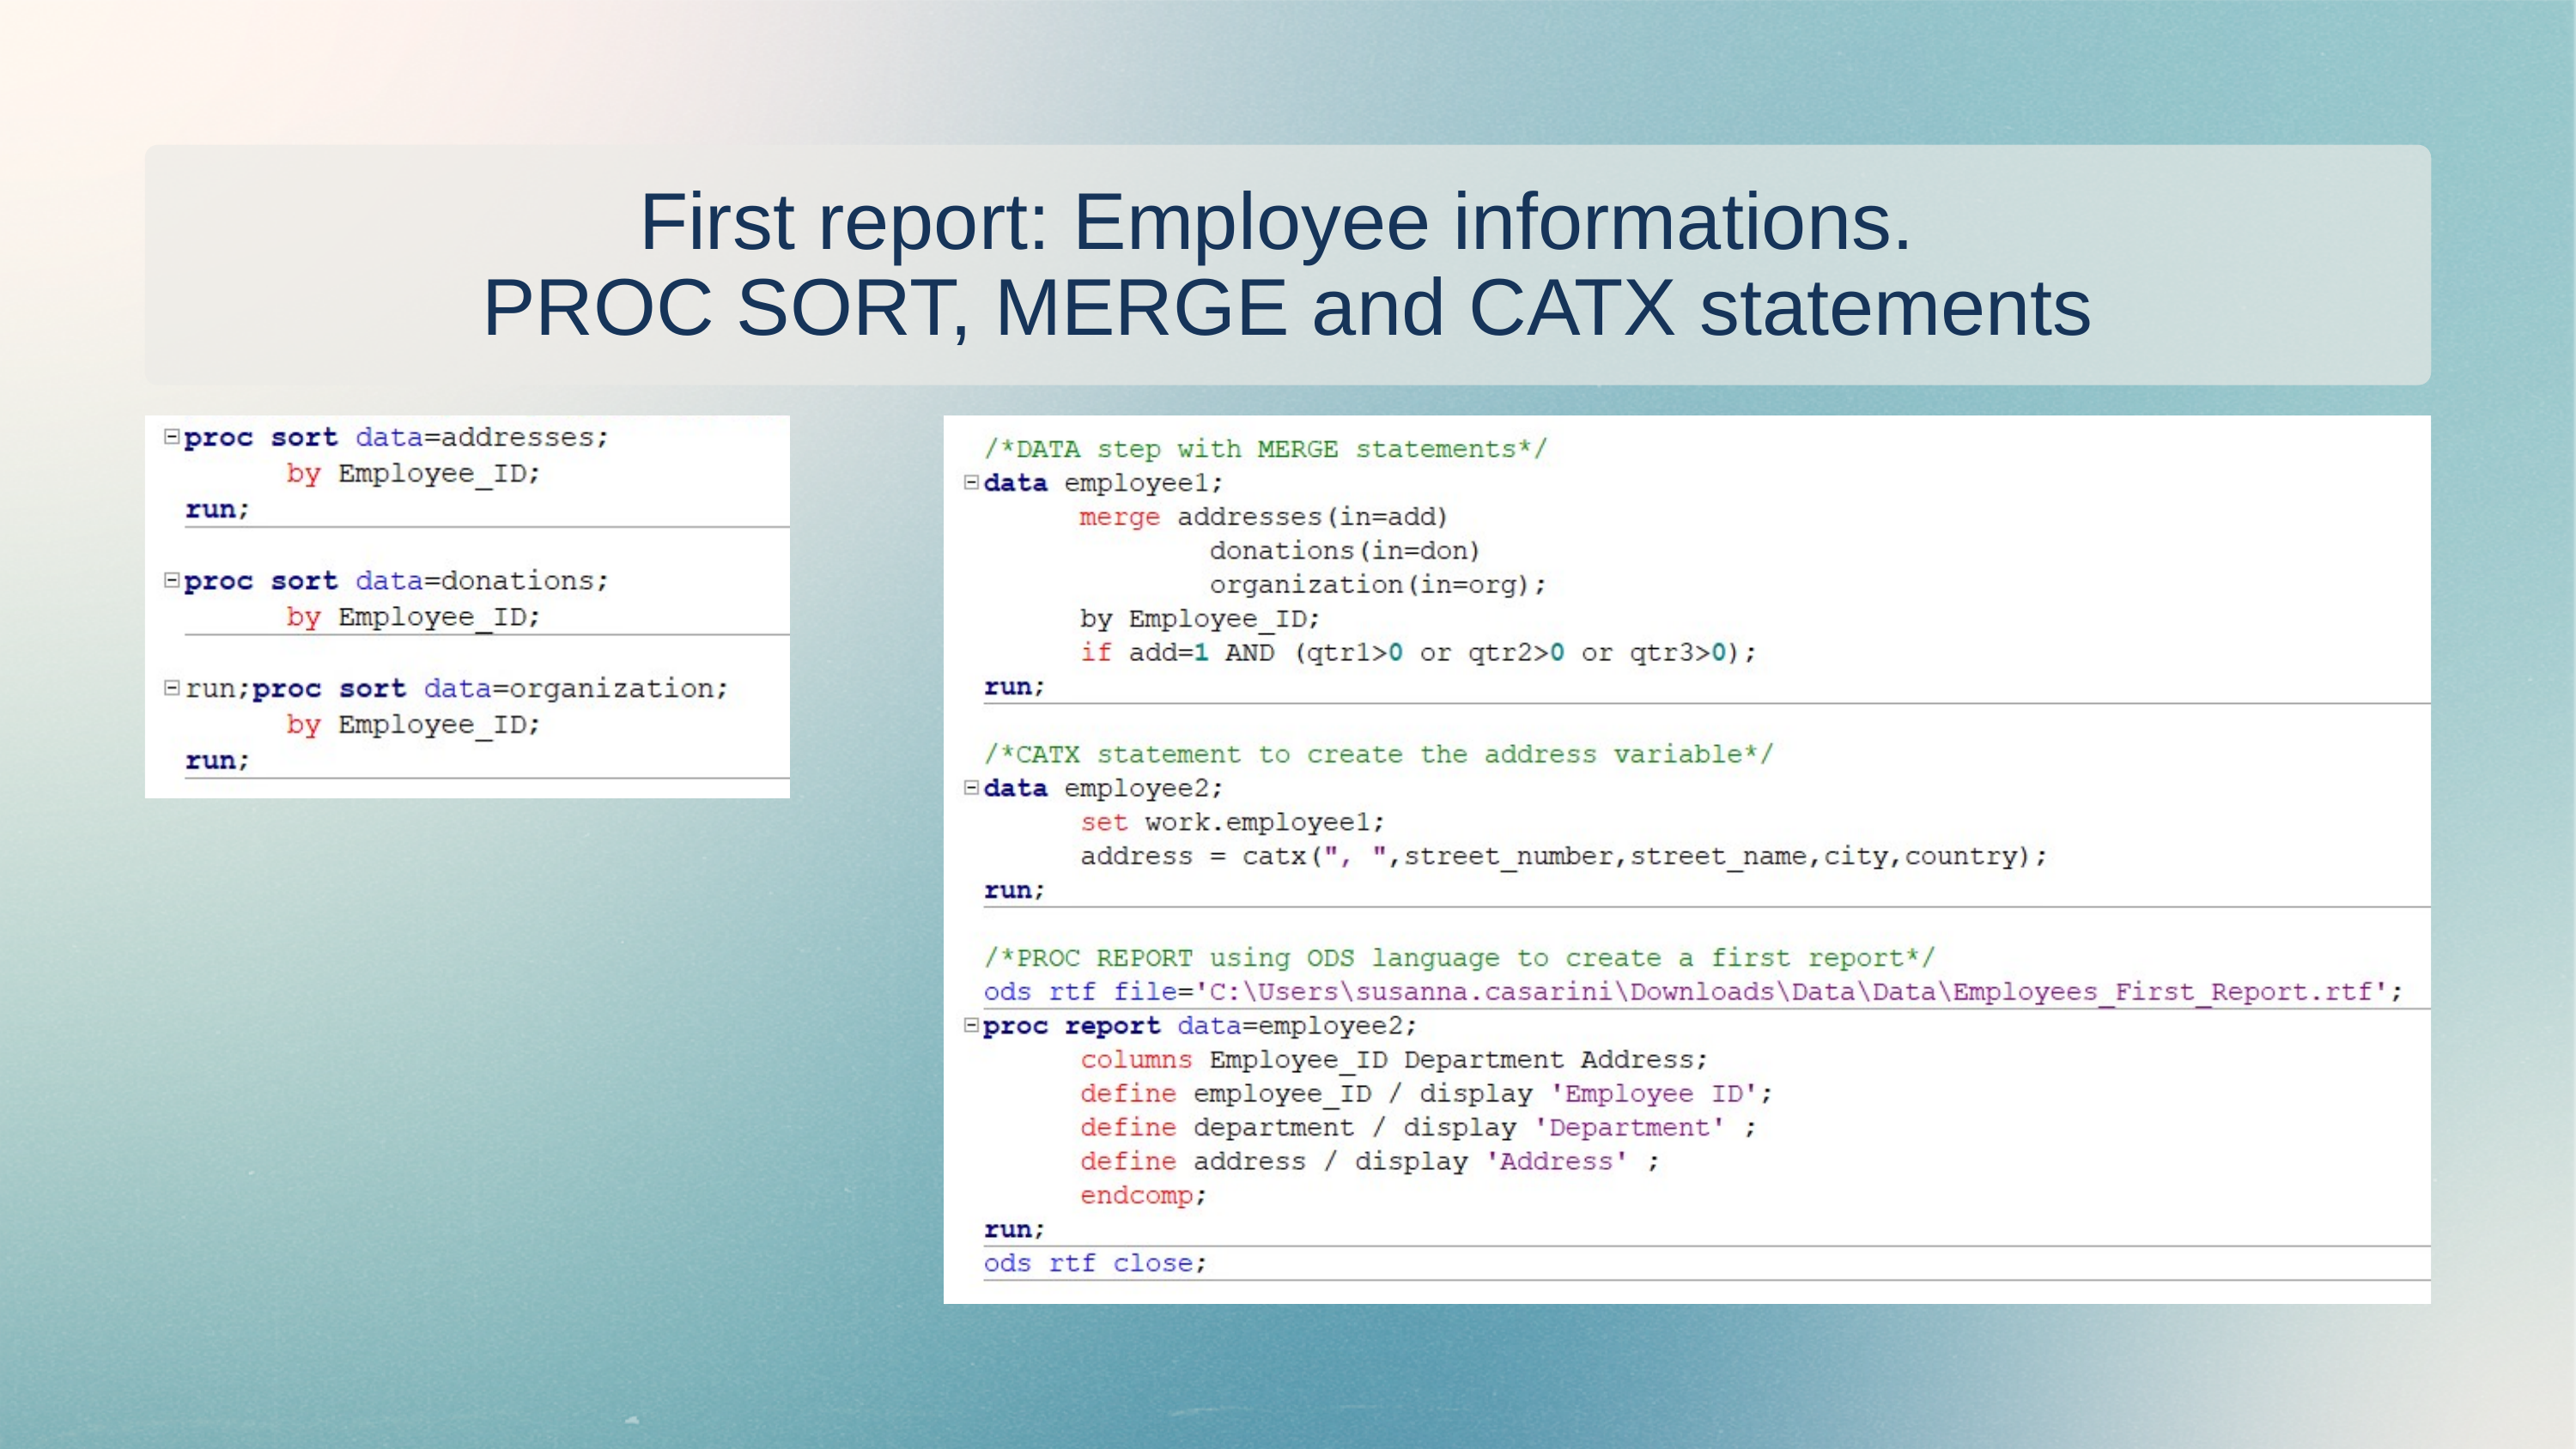

First report: Employee informations.
PROC SORT, MERGE and CATX statements